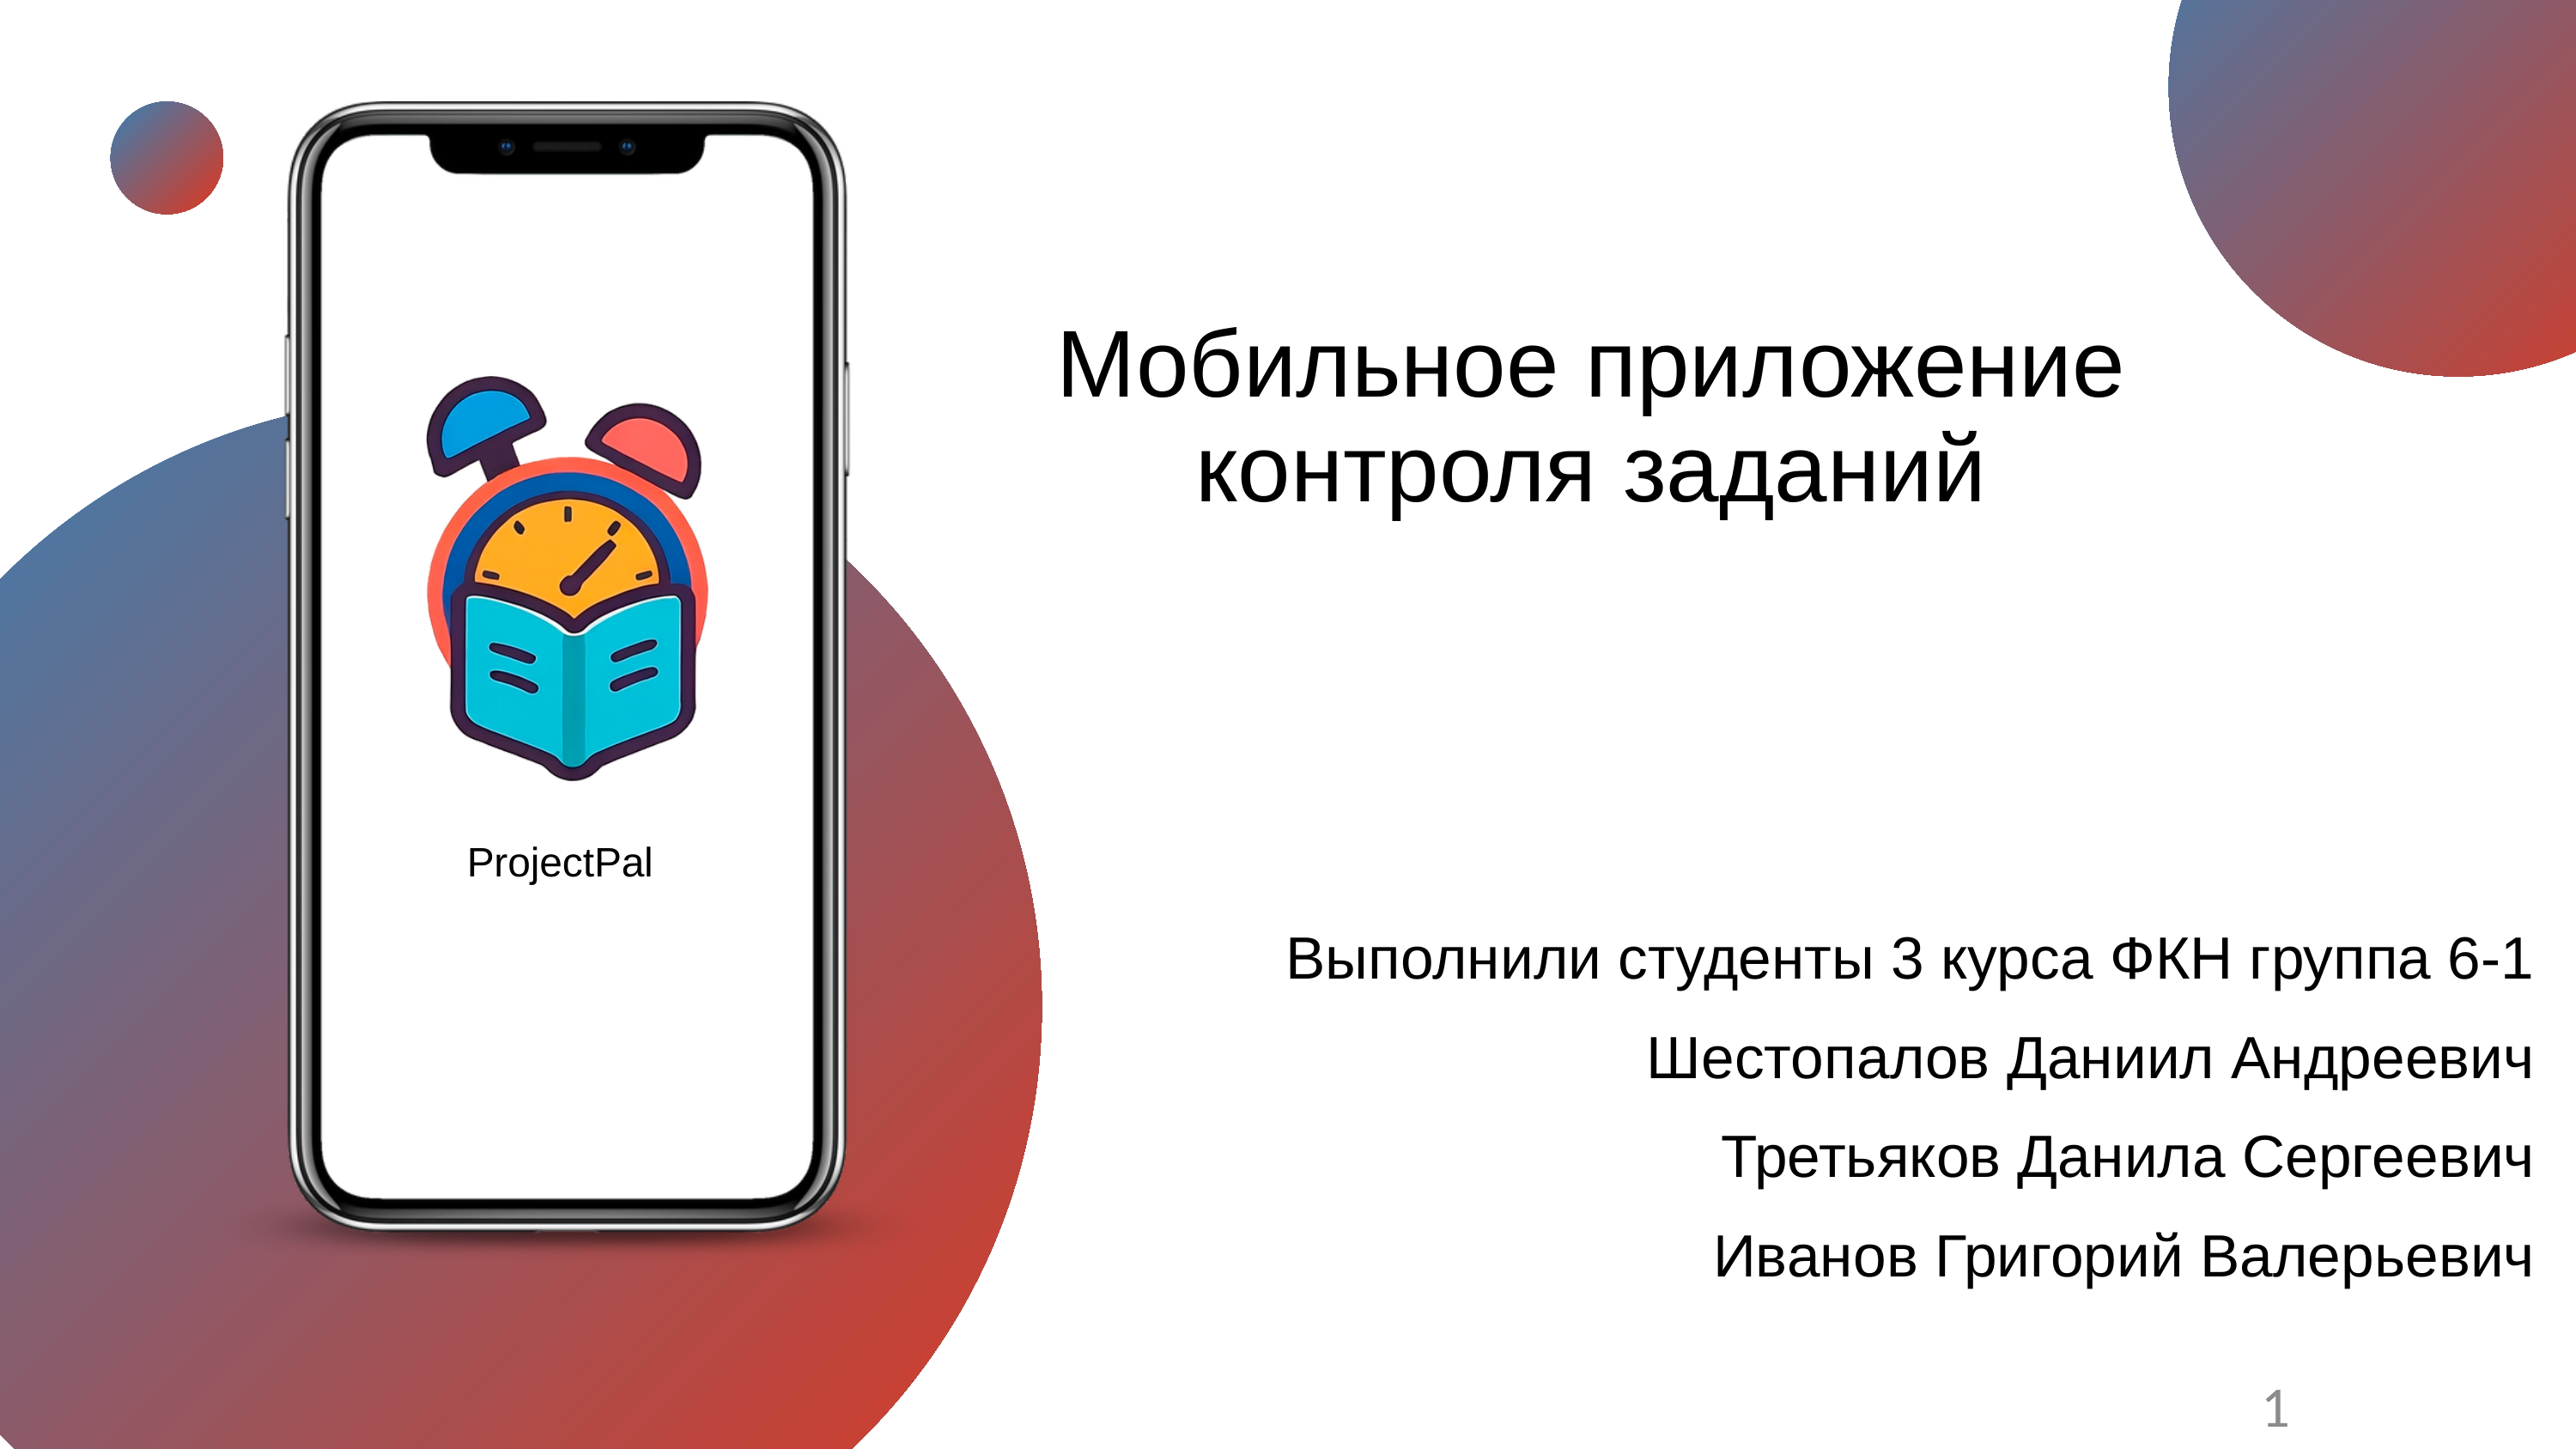

Мобильное приложение контроля заданий

ProjectPal
Выполнили студенты 3 курса ФКН группа 6-1
Шестопалов Даниил Андреевич
Третьяков Данила Сергеевич
Иванов Григорий Валерьевич

1